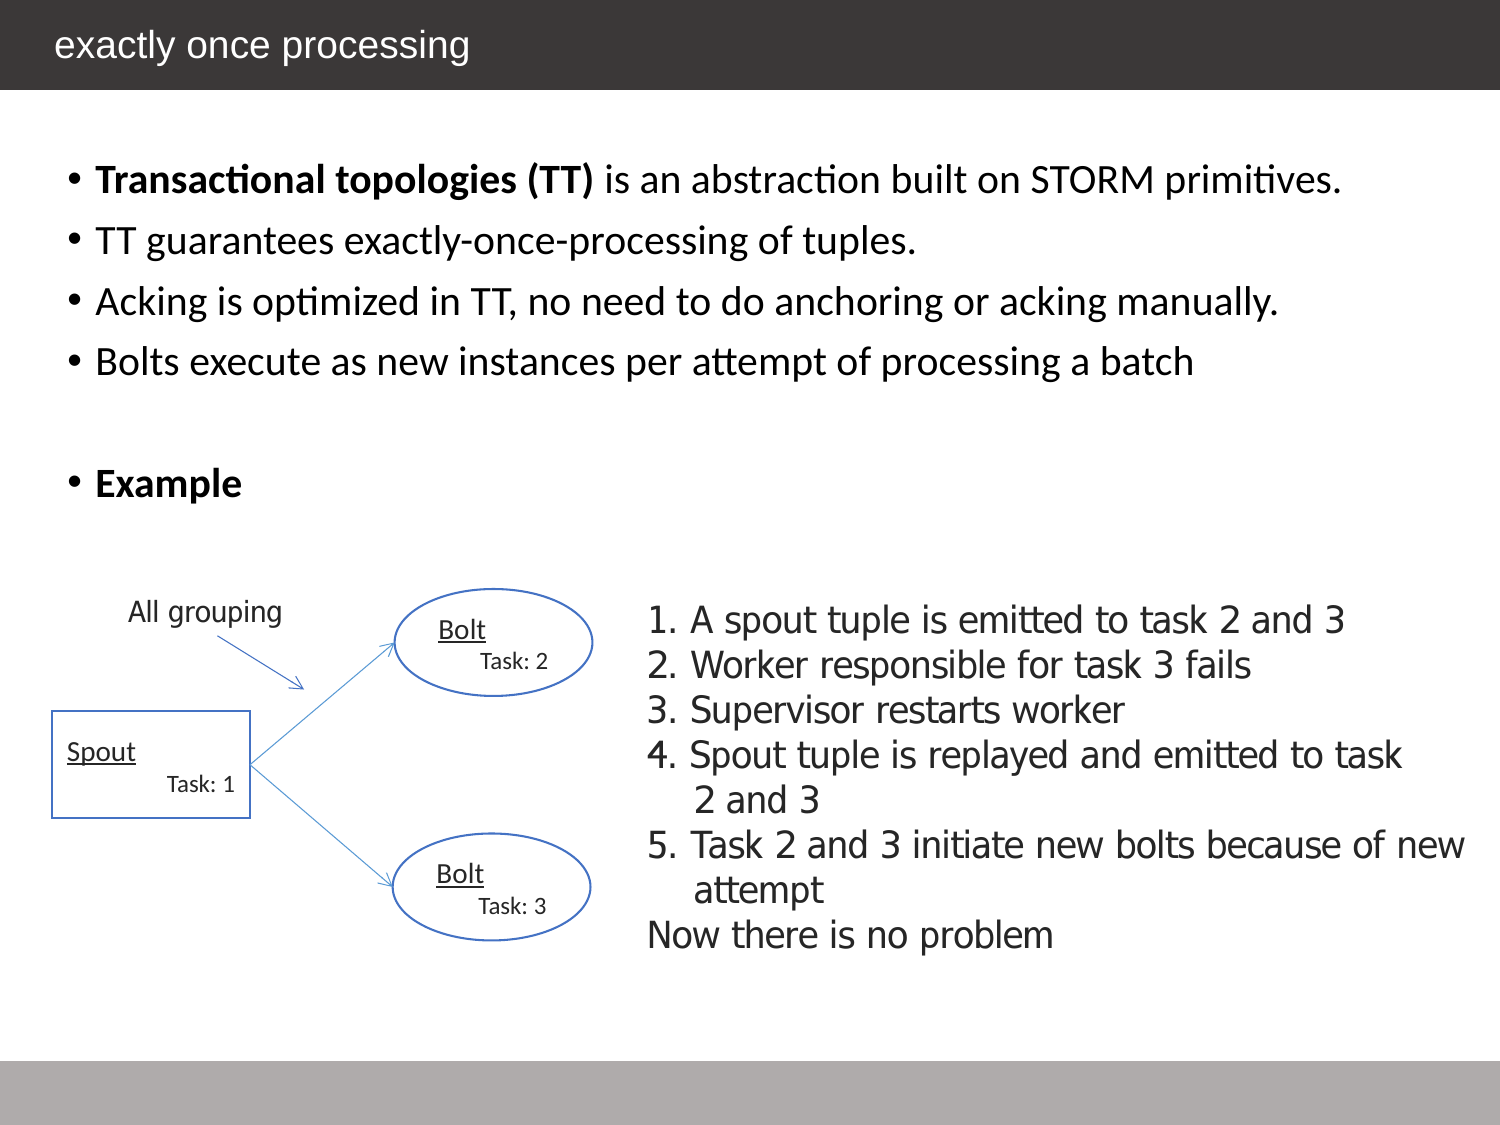

exactly once processing
Transactional topologies (TT) is an abstraction built on STORM primitives.
TT guarantees exactly-once-processing of tuples.
Acking is optimized in TT, no need to do anchoring or acking manually.
Bolts execute as new instances per attempt of processing a batch

Example

All grouping
Bolt
Task: 2
Spout
Task: 1
Bolt
Task: 3
1. A spout tuple is emitted to task 2 and 3
2. Worker responsible for task 3 fails
3. Supervisor restarts worker
4. Spout tuple is replayed and emitted to task
    2 and 3
5. Task 2 and 3 initiate new bolts because of new
    attempt
Now there is no problem